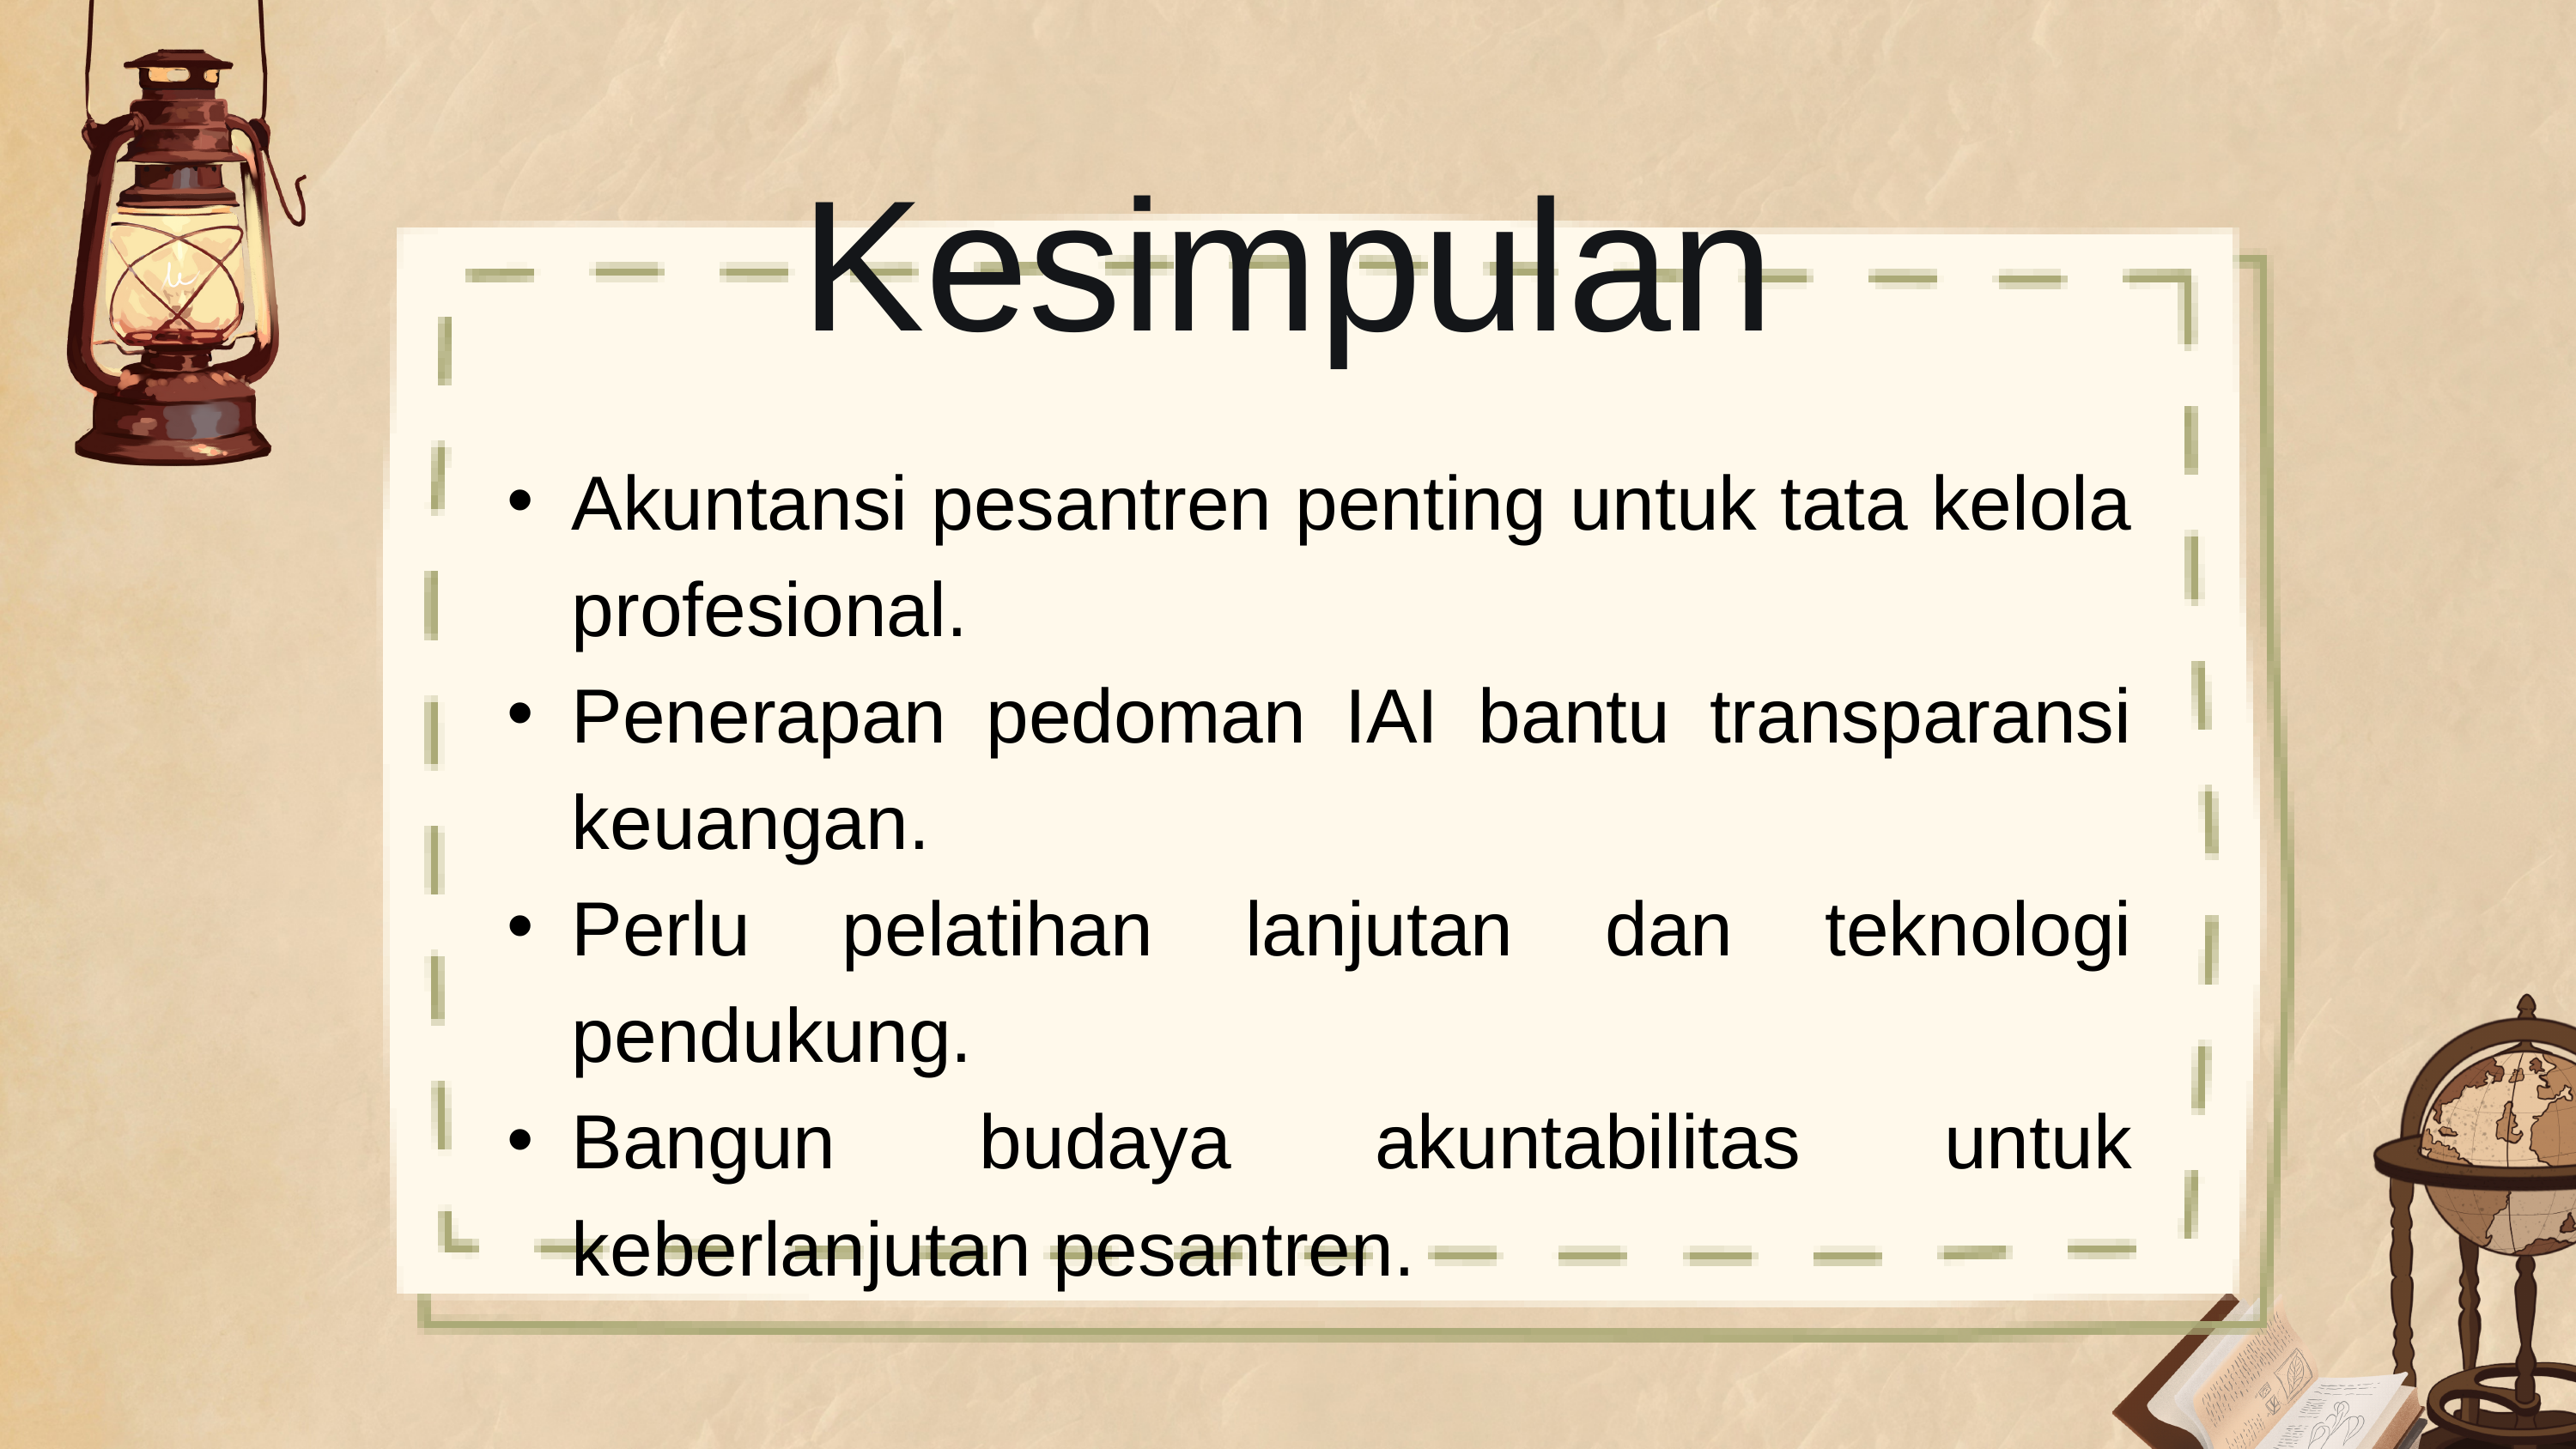

Kesimpulan

Akuntansi pesantren penting untuk tata kelola profesional.
Penerapan pedoman IAI bantu transparansi keuangan.
Perlu pelatihan lanjutan dan teknologi pendukung.
Bangun budaya akuntabilitas untuk keberlanjutan pesantren.